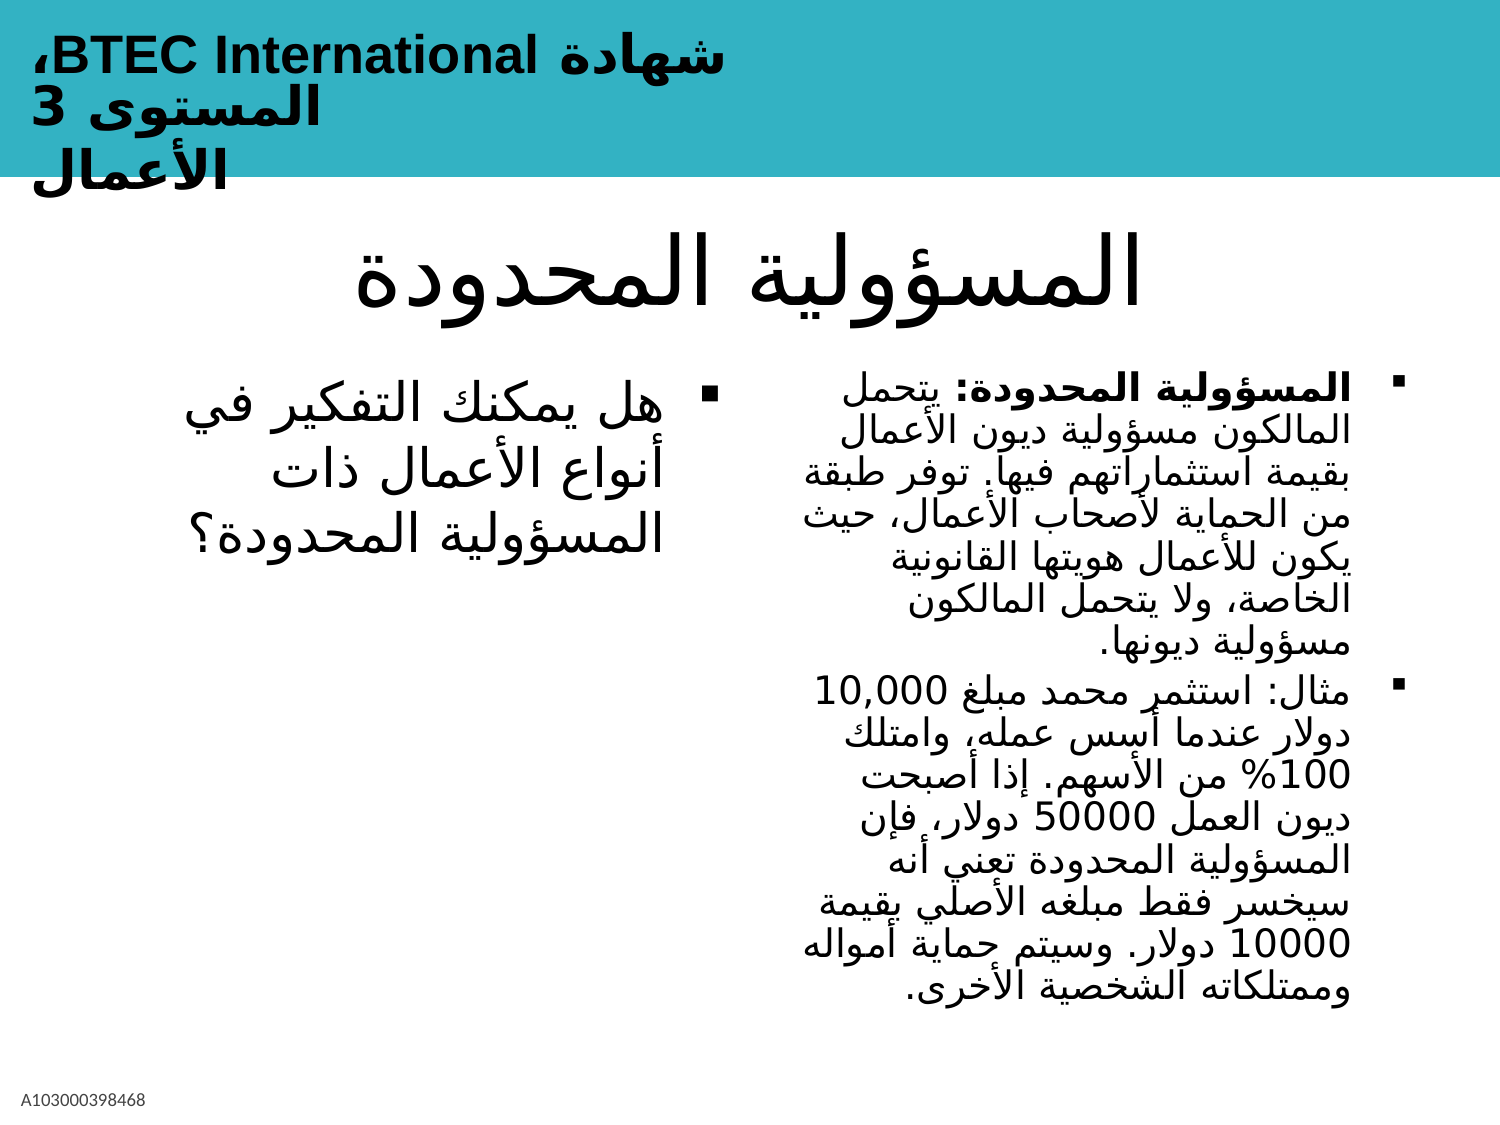

# المسؤولية المحدودة
هل يمكنك التفكير في أنواع الأعمال ذات المسؤولية المحدودة؟
المسؤولية المحدودة: يتحمل المالكون مسؤولية ديون الأعمال بقيمة استثماراتهم فيها. توفر طبقة من الحماية لأصحاب الأعمال، حيث يكون للأعمال هويتها القانونية الخاصة، ولا يتحمل المالكون مسؤولية ديونها.
مثال: استثمر محمد مبلغ 10,000 دولار عندما أسس عمله، وامتلك 100% من الأسهم. إذا أصبحت ديون العمل 50000 دولار، فإن المسؤولية المحدودة تعني أنه سيخسر فقط مبلغه الأصلي بقيمة 10000 دولار. وسيتم حماية أمواله وممتلكاته الشخصية الأخرى.

A103000398468